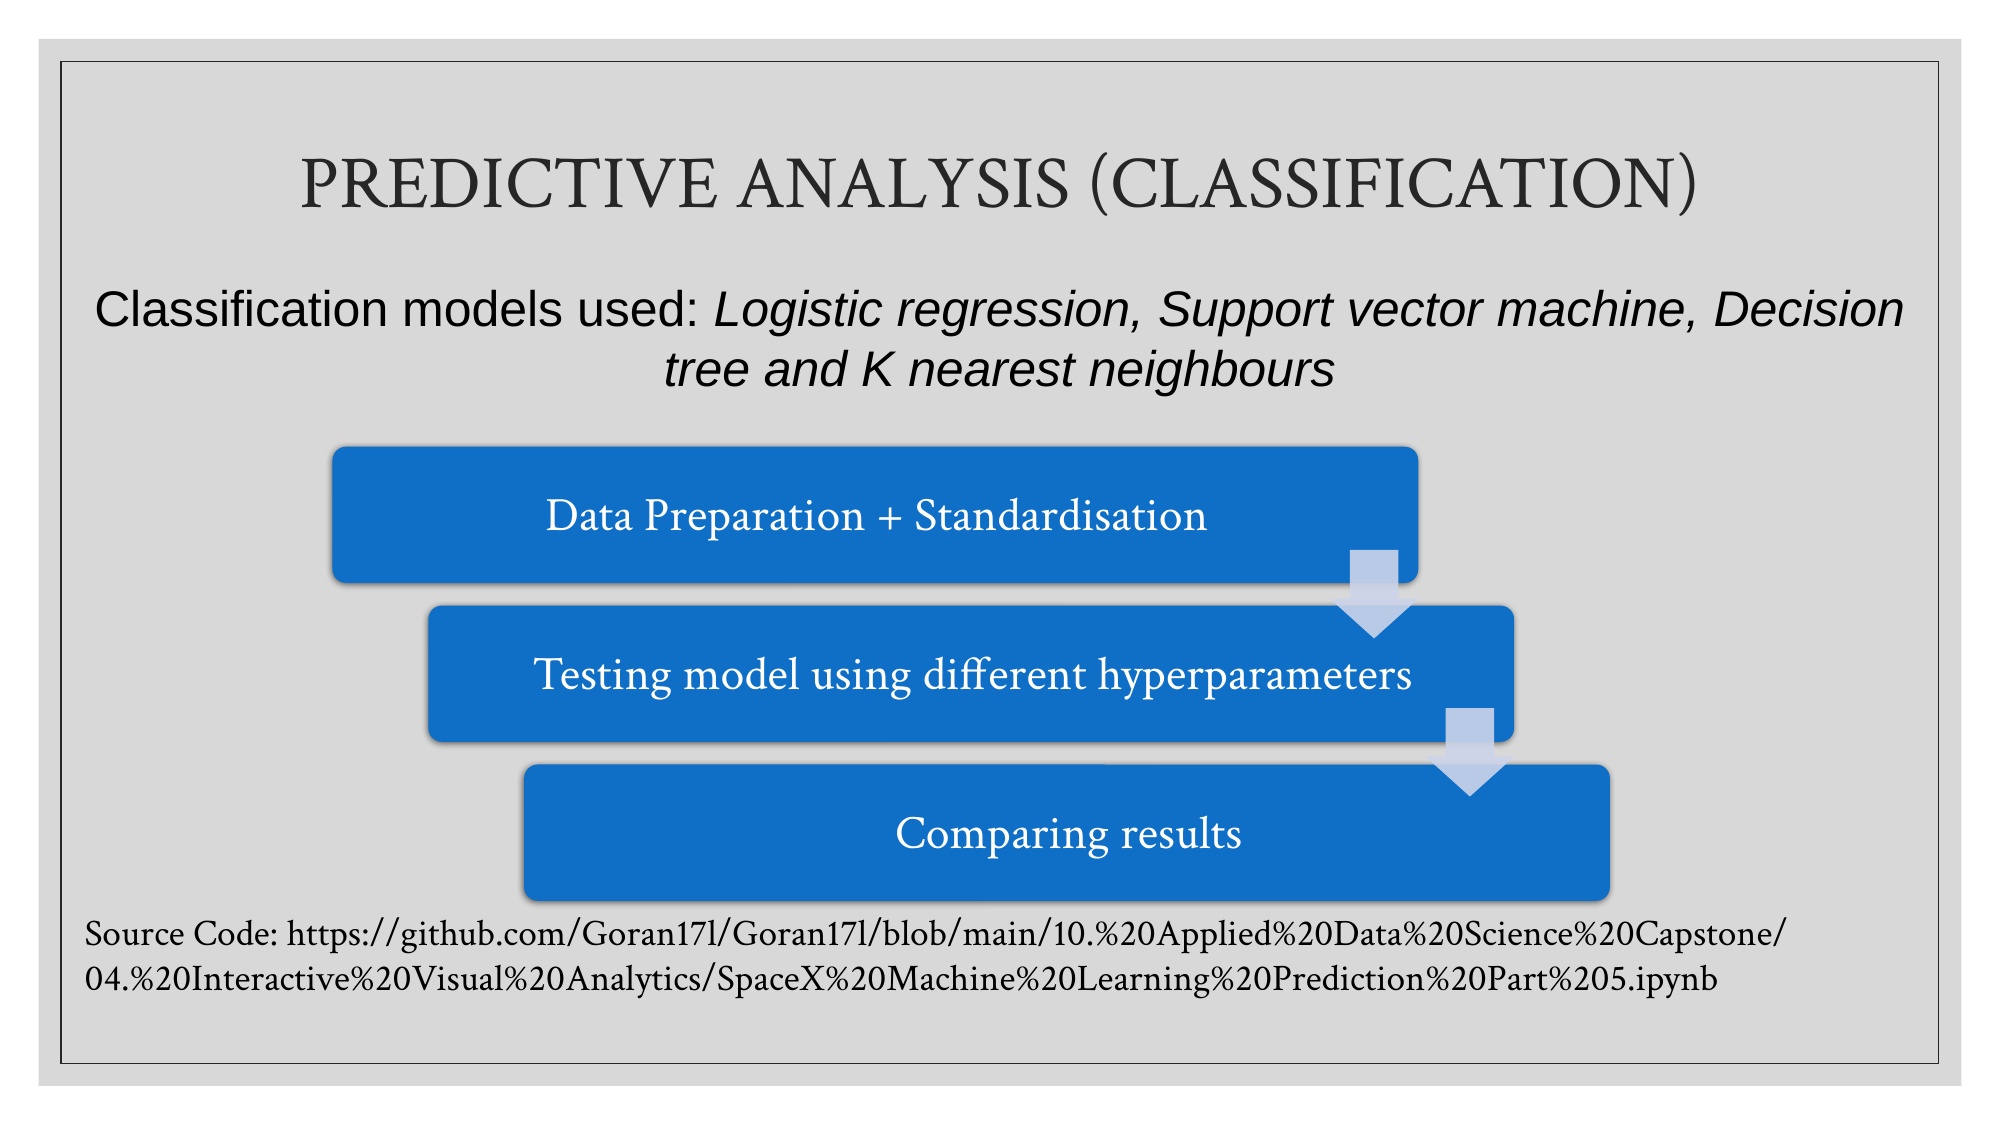

# PREDICTIVE ANALYSIS (CLASSIFICATION)
Classification models used: Logistic regression, Support vector machine, Decision tree and K nearest neighbours
Data Preparation + Standardisation
Testing model using different hyperparameters
Comparing results

Source Code: https://github.com/Goran17l/Goran17l/blob/main/10.%20Applied%20Data%20Science%20Capstone/04.%20Interactive%20Visual%20Analytics/SpaceX%20Machine%20Learning%20Prediction%20Part%205.ipynb